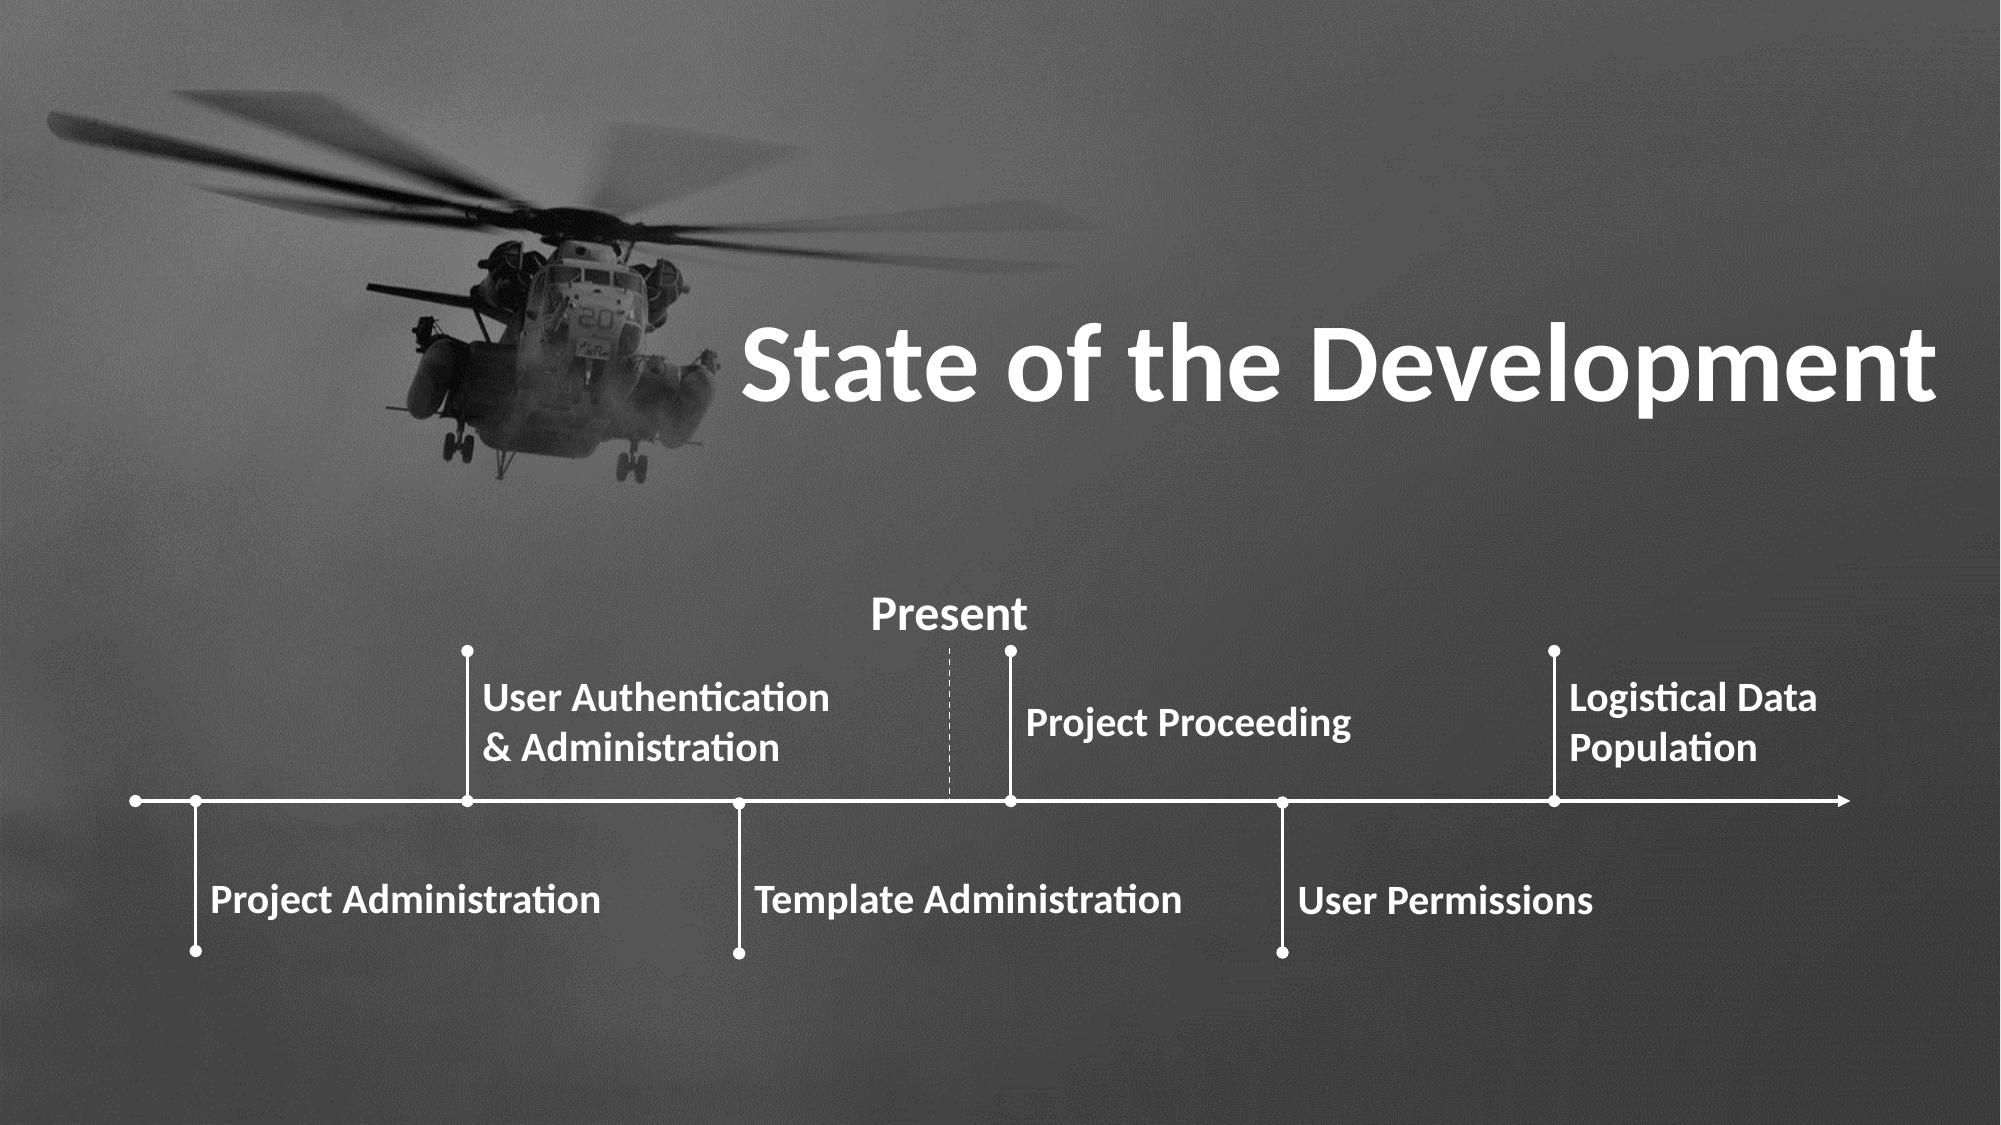

State of the Development
Present
User Authentication & Administration
Logistical Data Population
Project Proceeding
Template Administration
Project Administration
User Permissions